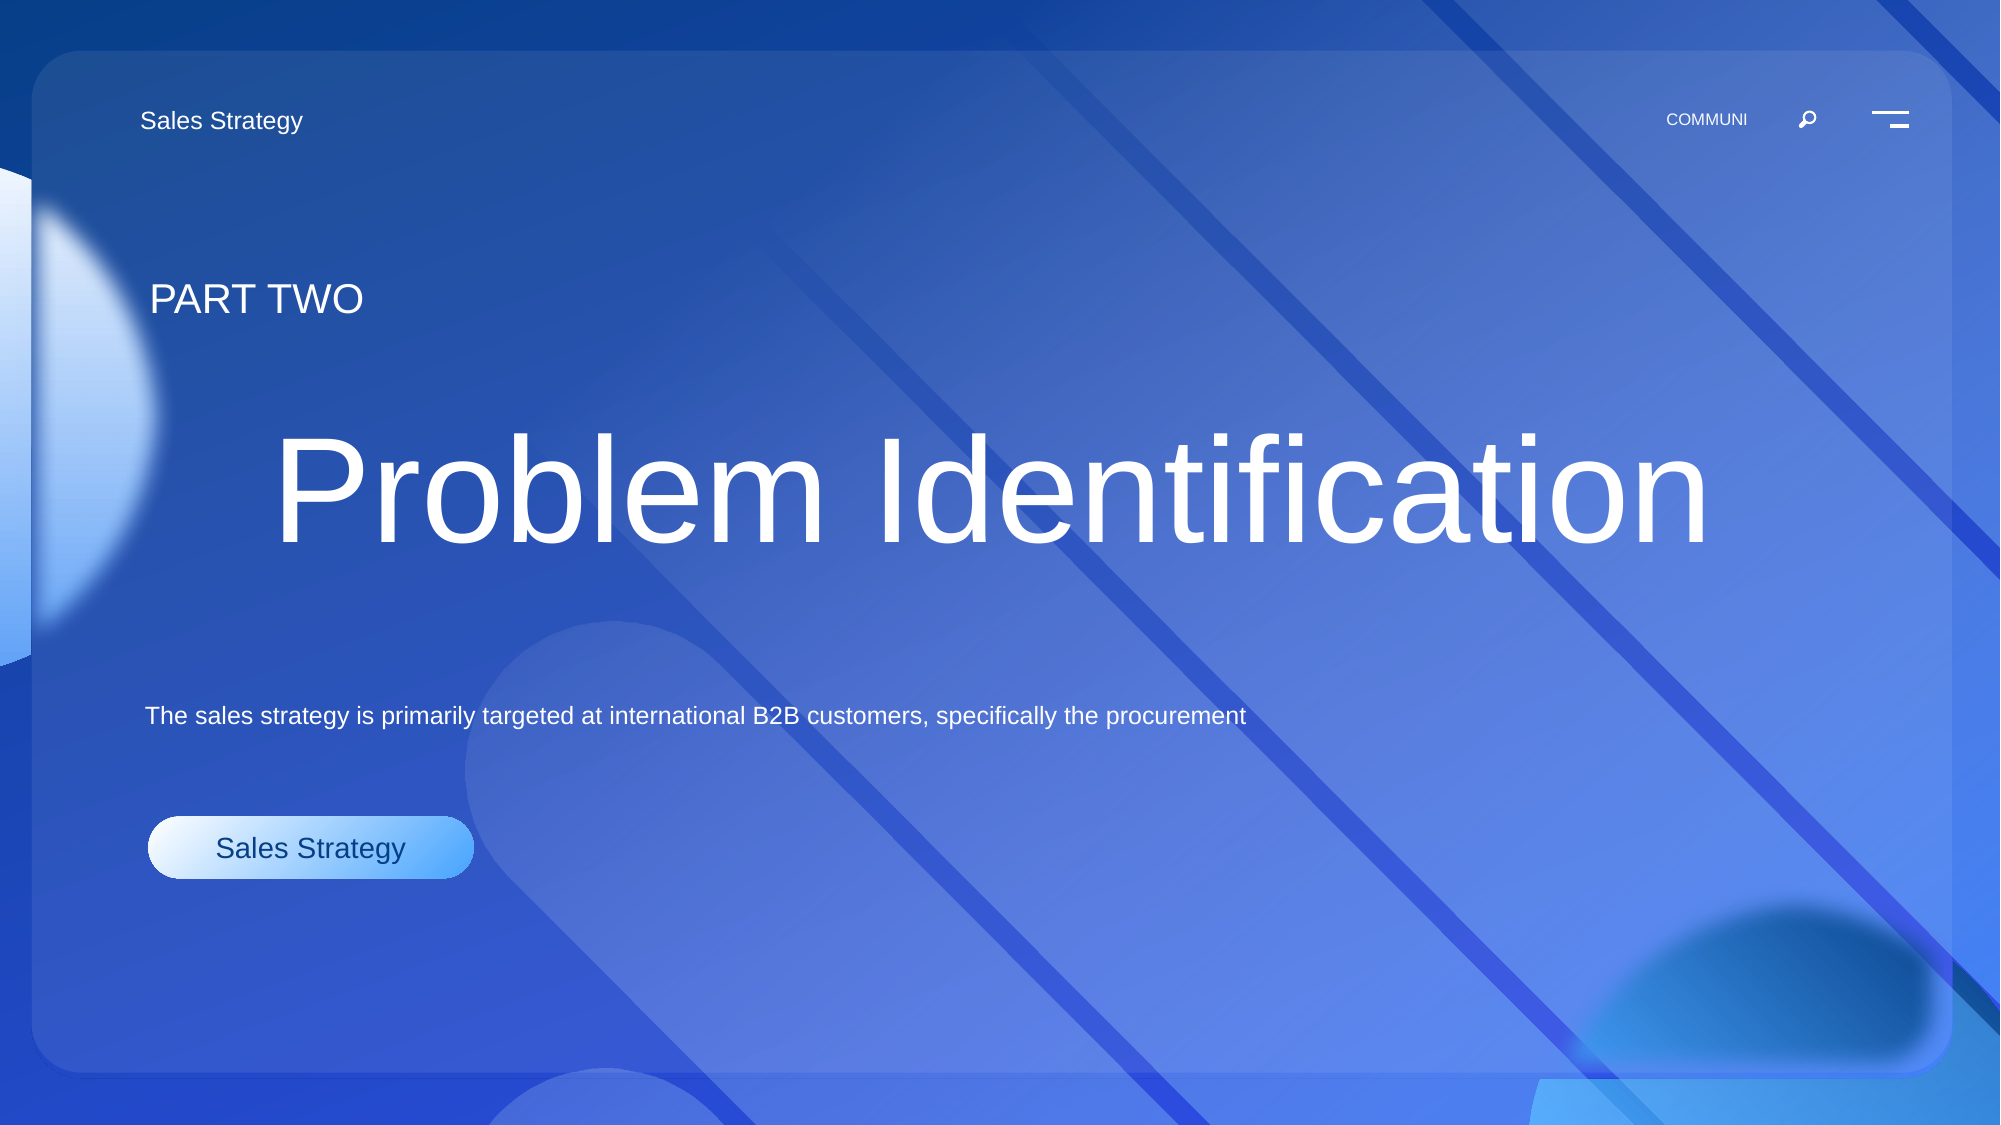

COMMUNI
Sales Strategy

PART TWO
Problem Identification
The sales strategy is primarily targeted at international B2B customers, specifically the procurement

Sales Strategy